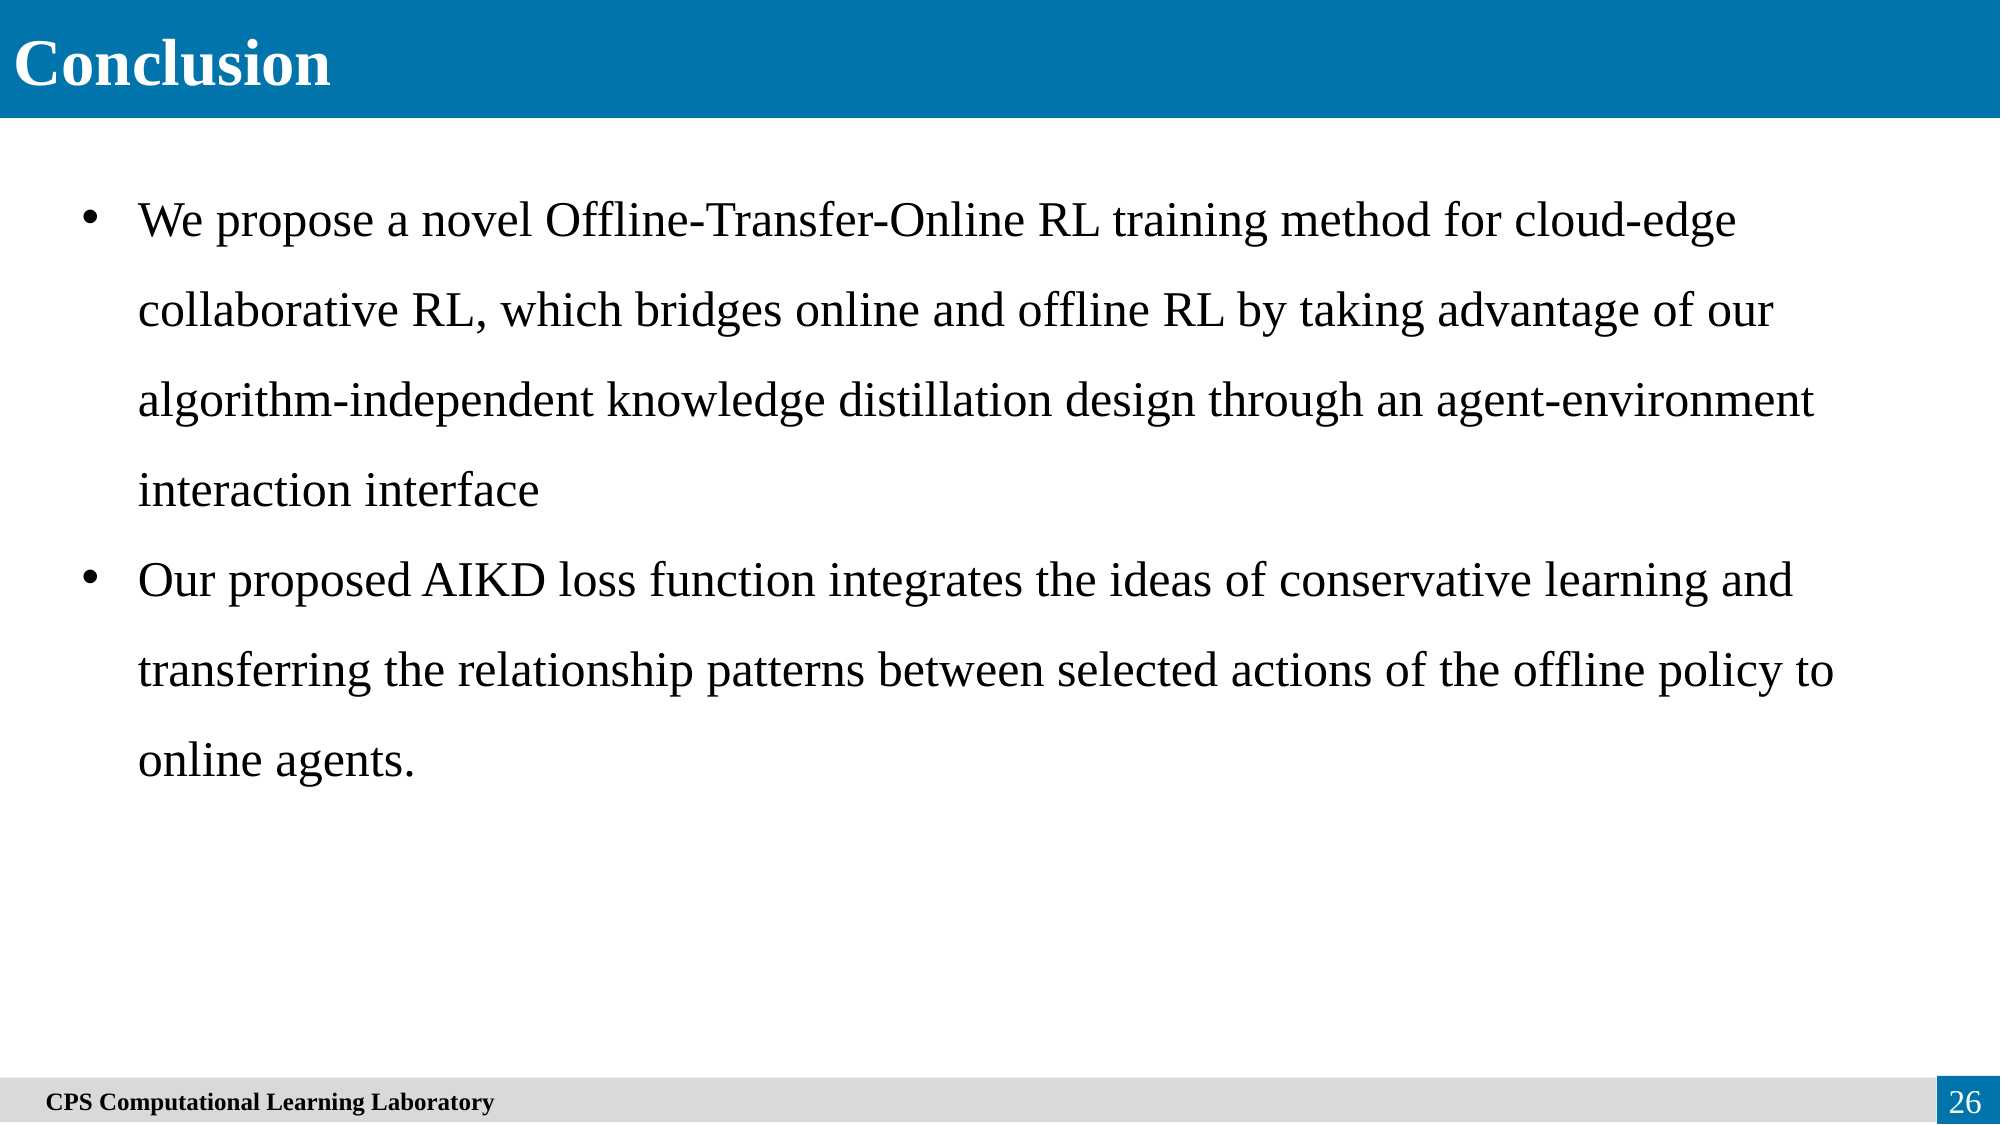

Conclusion
We propose a novel Offline-Transfer-Online RL training method for cloud-edge collaborative RL, which bridges online and offline RL by taking advantage of our algorithm-independent knowledge distillation design through an agent-environment interaction interface
Our proposed AIKD loss function integrates the ideas of conservative learning and transferring the relationship patterns between selected actions of the offline policy to online agents.

26
　CPS Computational Learning Laboratory